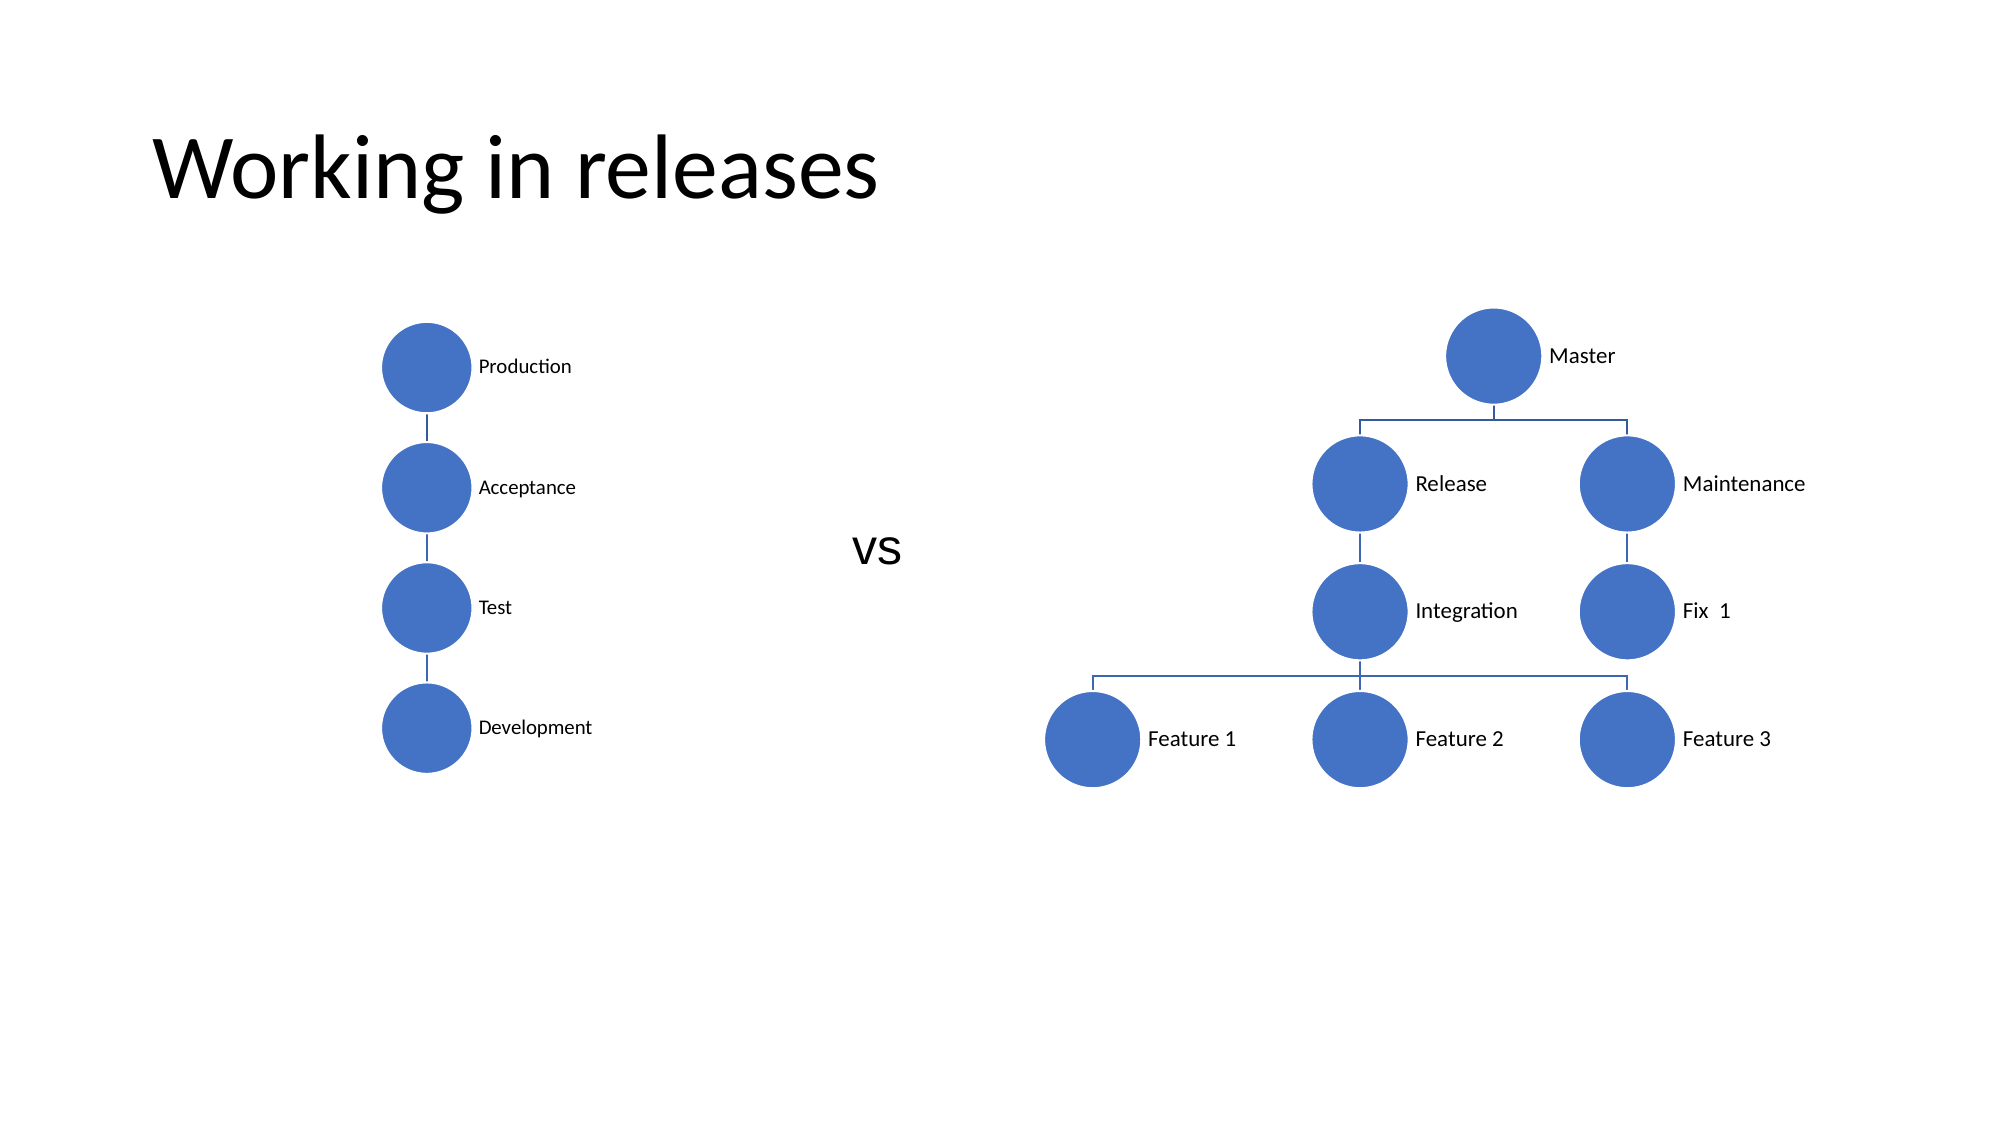

# Working in releases
Master
Release
Integration
Feature 1
Feature 2
Feature 3
Maintenance
Fix  1
Production
Acceptance
Test
Development
vs